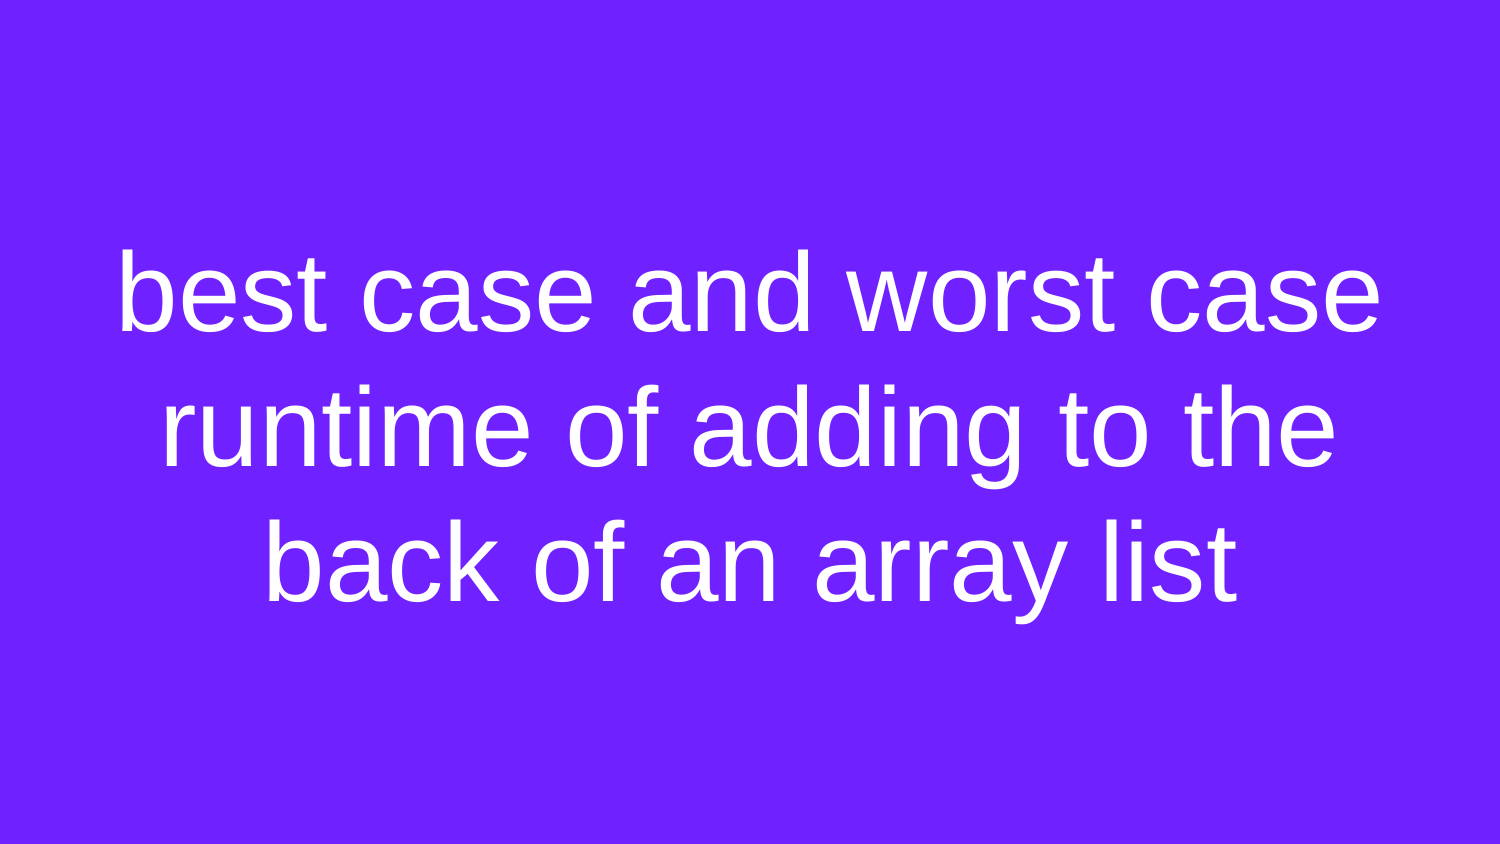

# best case and worst case runtime of adding to the back of an array list